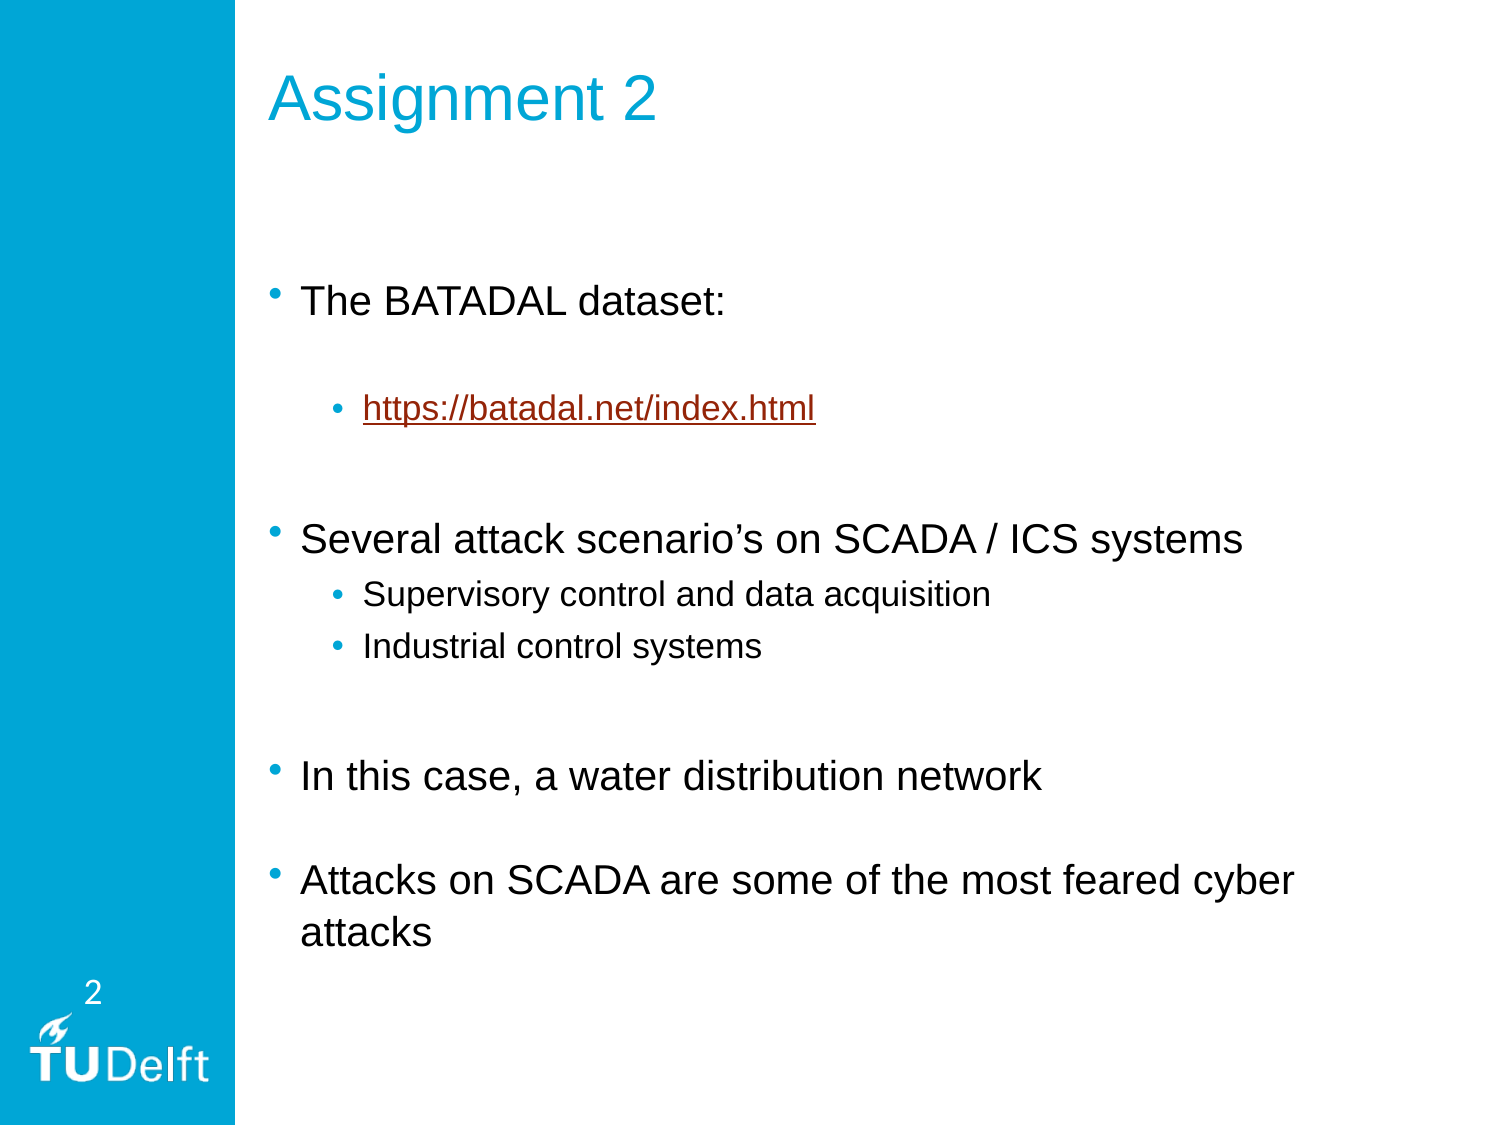

# Assignment 2
The BATADAL dataset:

https://batadal.net/index.html

Several attack scenario’s on SCADA / ICS systems
Supervisory control and data acquisition
Industrial control systems

In this case, a water distribution network

Attacks on SCADA are some of the most feared cyber attacks